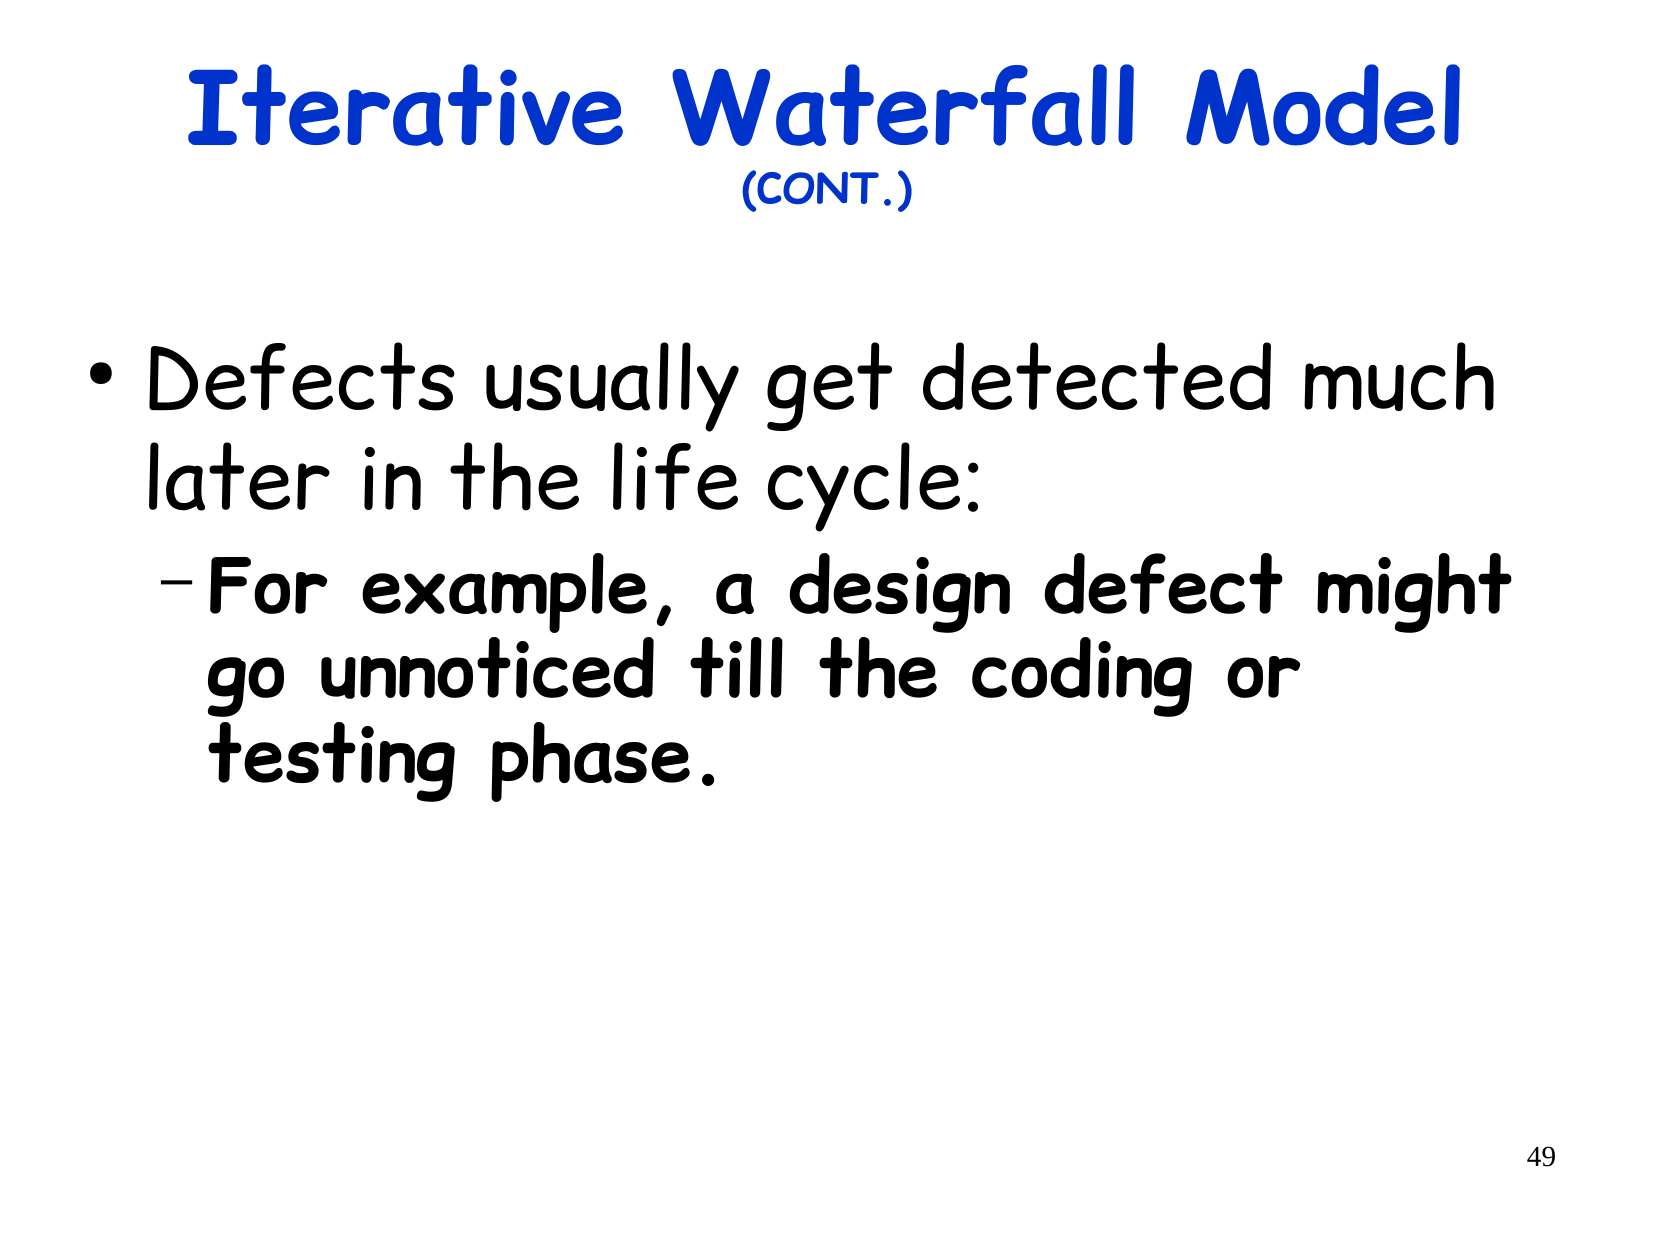

# Iterative Waterfall Model (CONT.)
Defects usually get detected much later in the life cycle:
For example, a design defect might go unnoticed till the coding or testing phase.